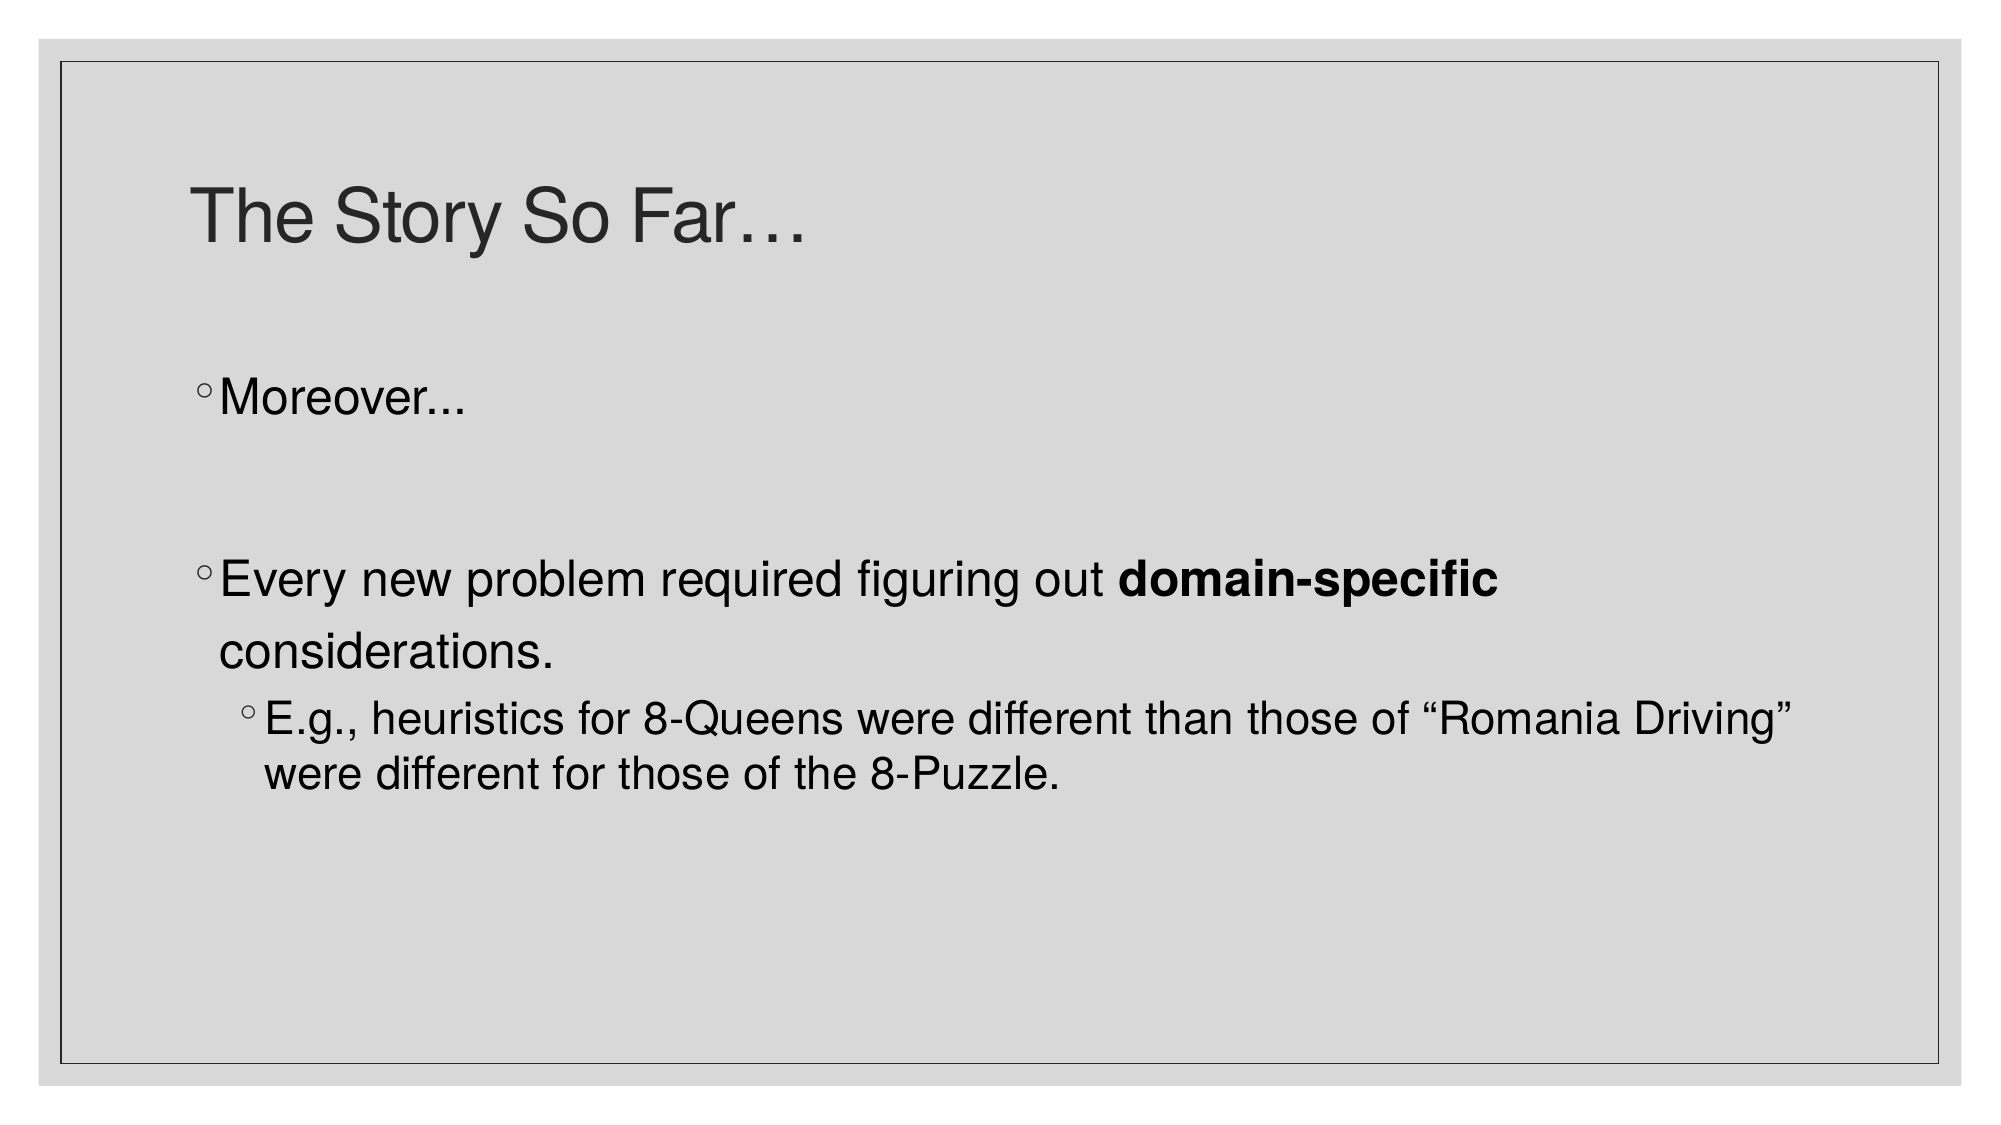

# The Story So Far…
Moreover...

Every new problem required figuring out domain-specific considerations.
E.g., heuristics for 8-Queens were different than those of “Romania Driving” were different for those of the 8-Puzzle.